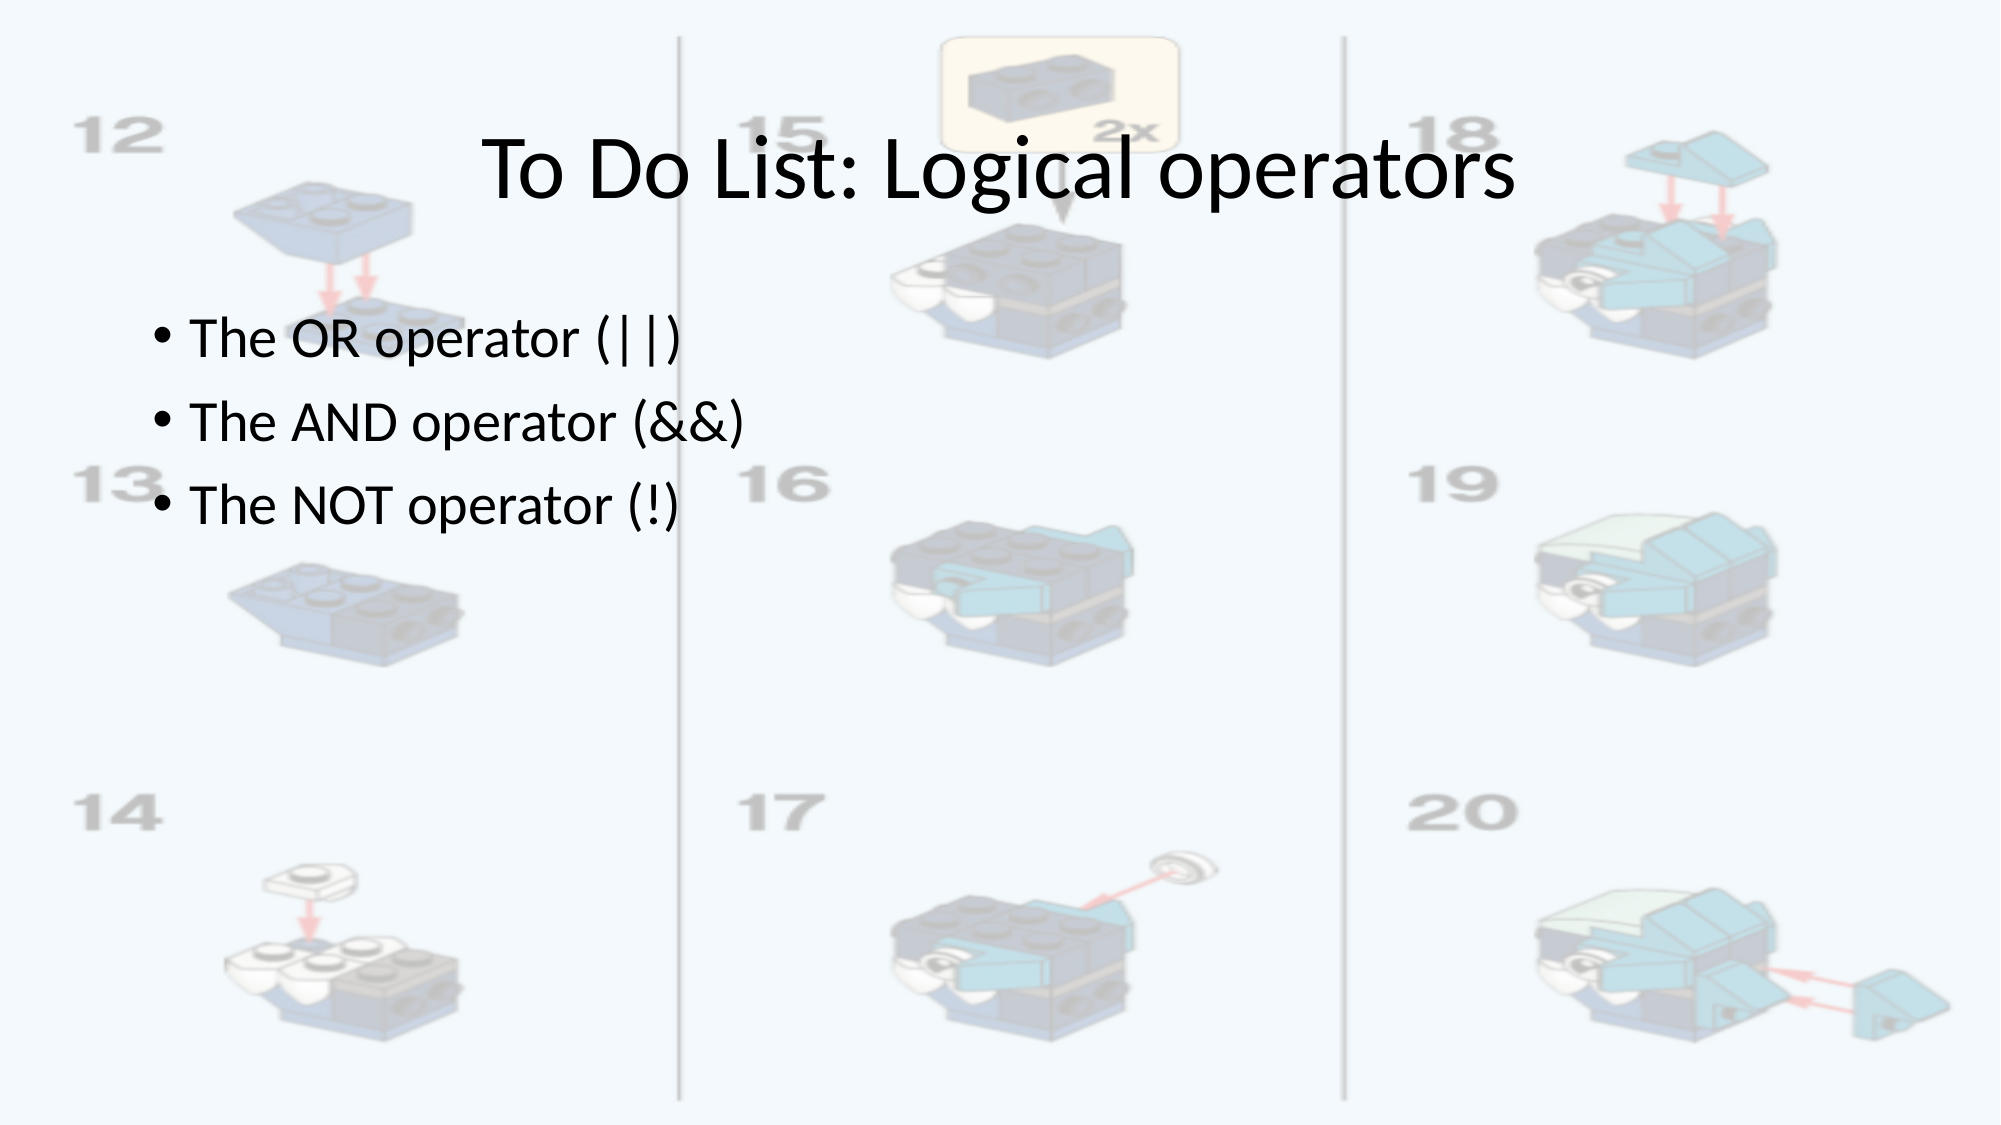

# To Do List: Logical operators
The OR operator (||)
The AND operator (&&)
The NOT operator (!)